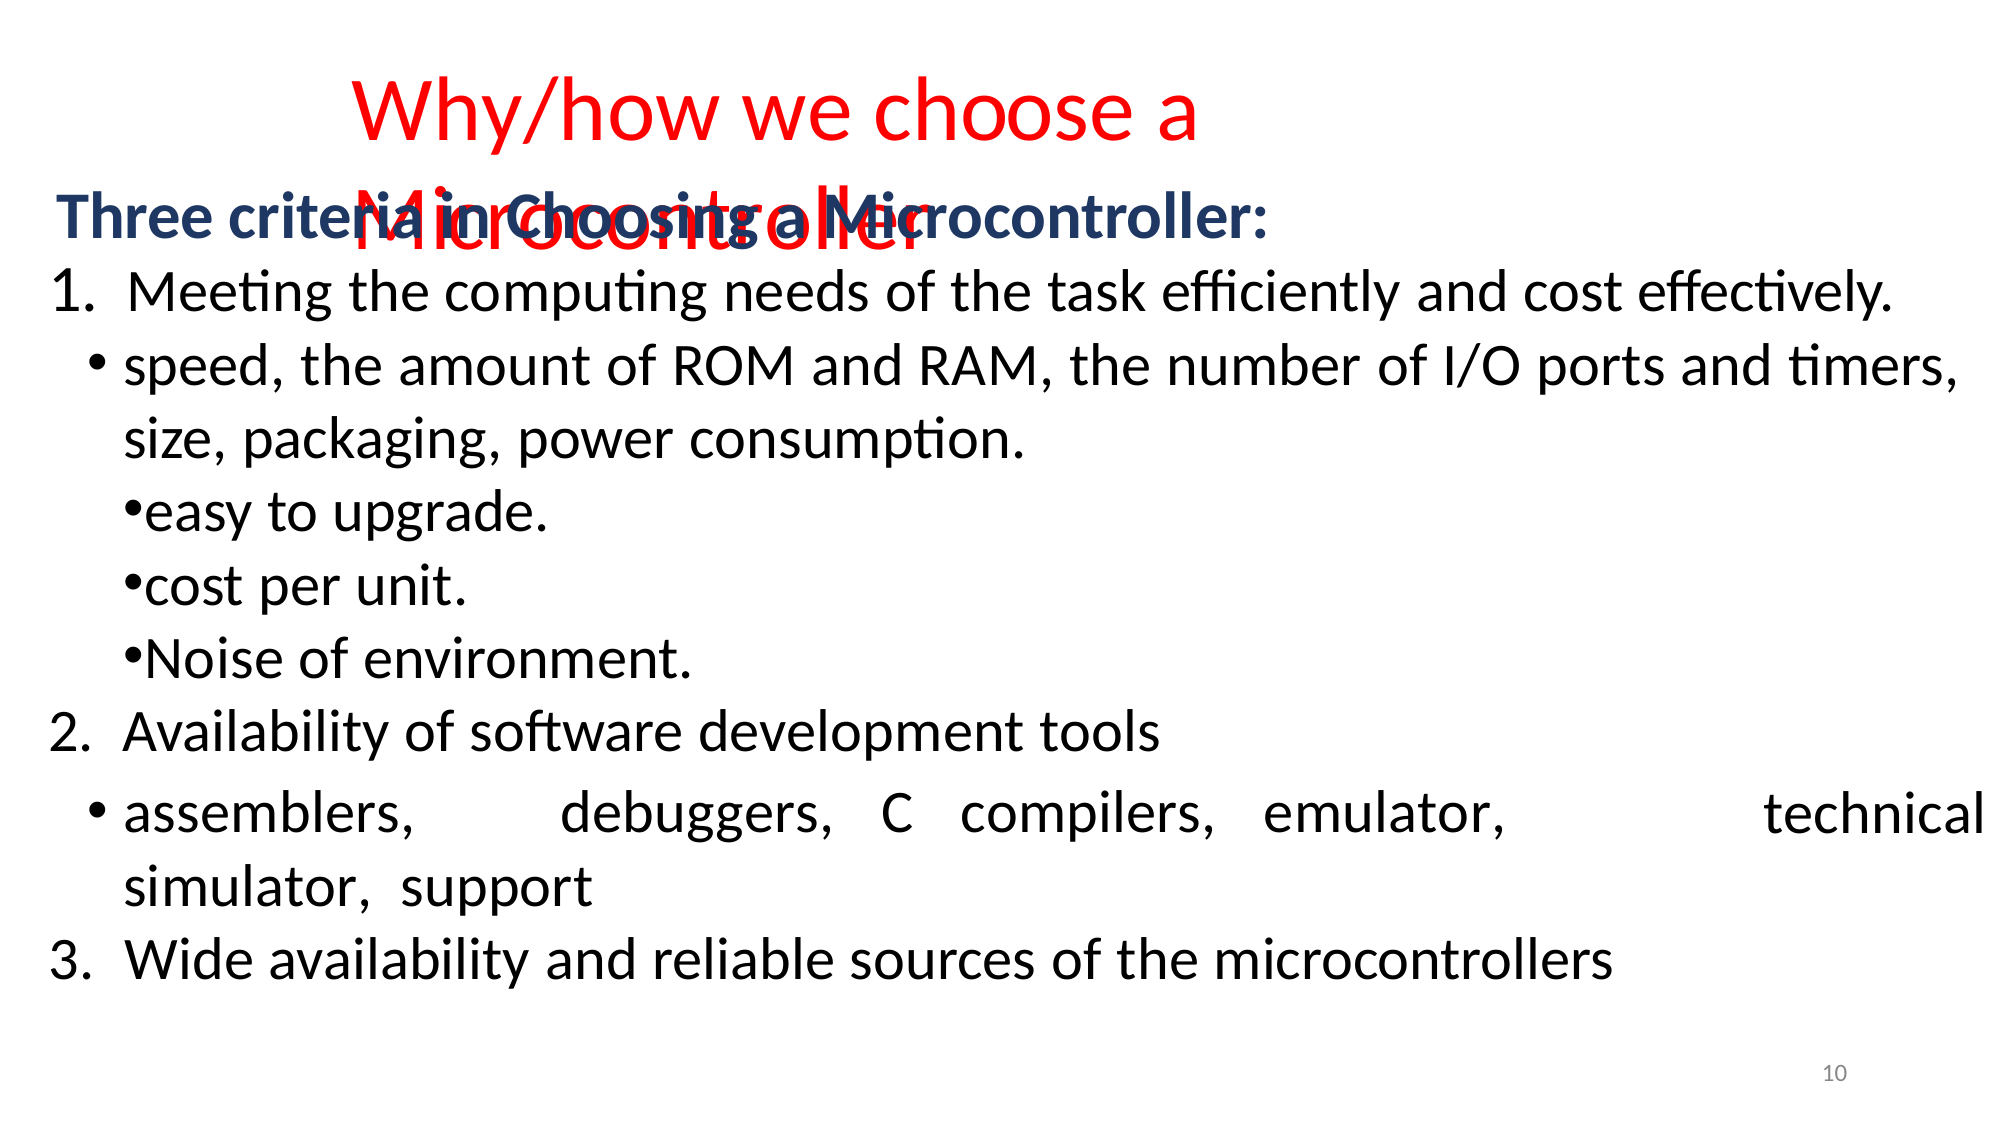

# Why/how we choose a Microcontroller
Three criteria in Choosing a Microcontroller:
Meeting the computing needs of the task efficiently and cost effectively.
speed, the amount of ROM and RAM, the number of I/O ports and timers,  size, packaging, power consumption.
easy to upgrade.
cost per unit.
Noise of environment.
Availability of software development tools
assemblers,	debuggers,	C	compilers,	emulator,	simulator,  support
3.	Wide availability and reliable sources of the microcontrollers
technical
10